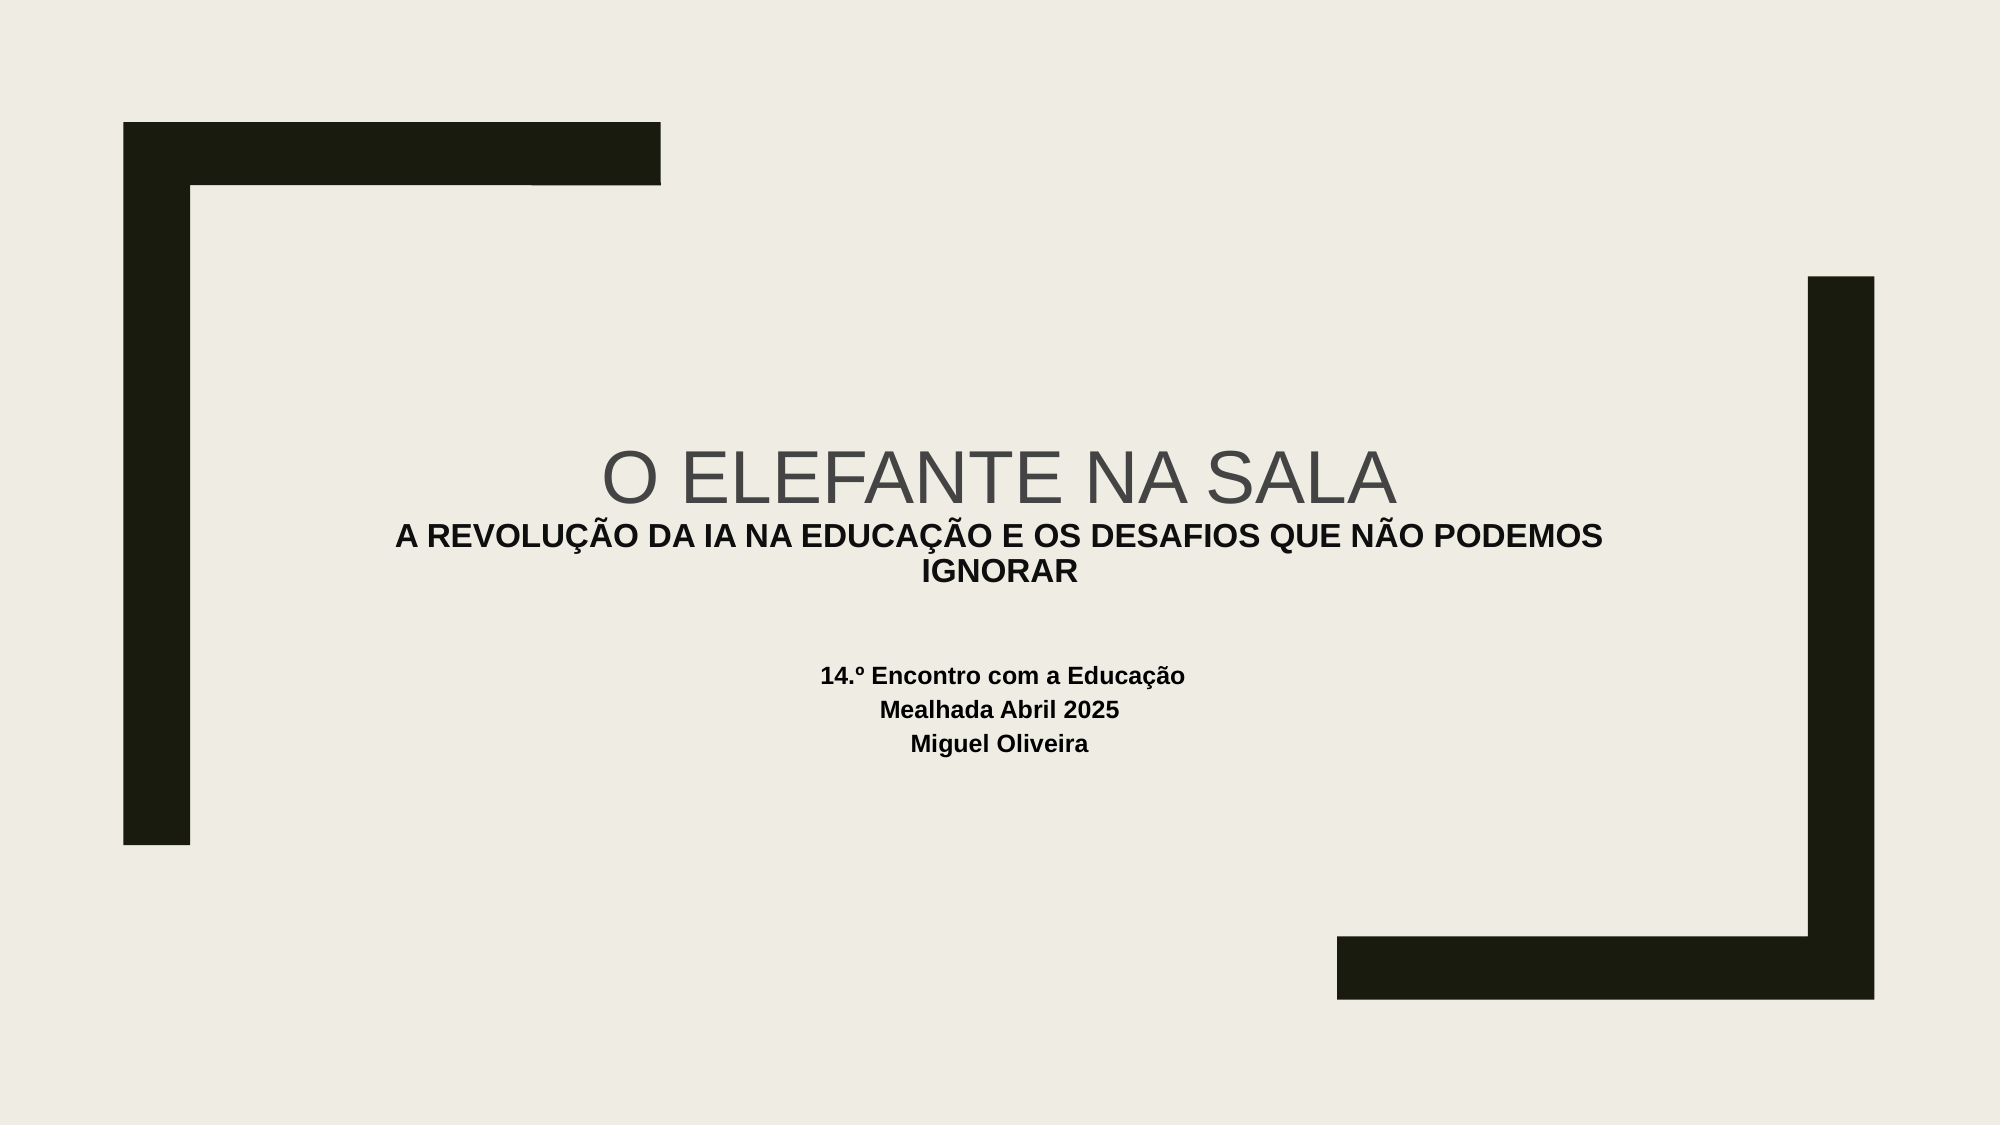

# O Elefante na Sala A Revolução da IA na Educação e os Desafios que Não Podemos Ignorar
 14.º Encontro com a Educação
Mealhada Abril 2025
Miguel Oliveira